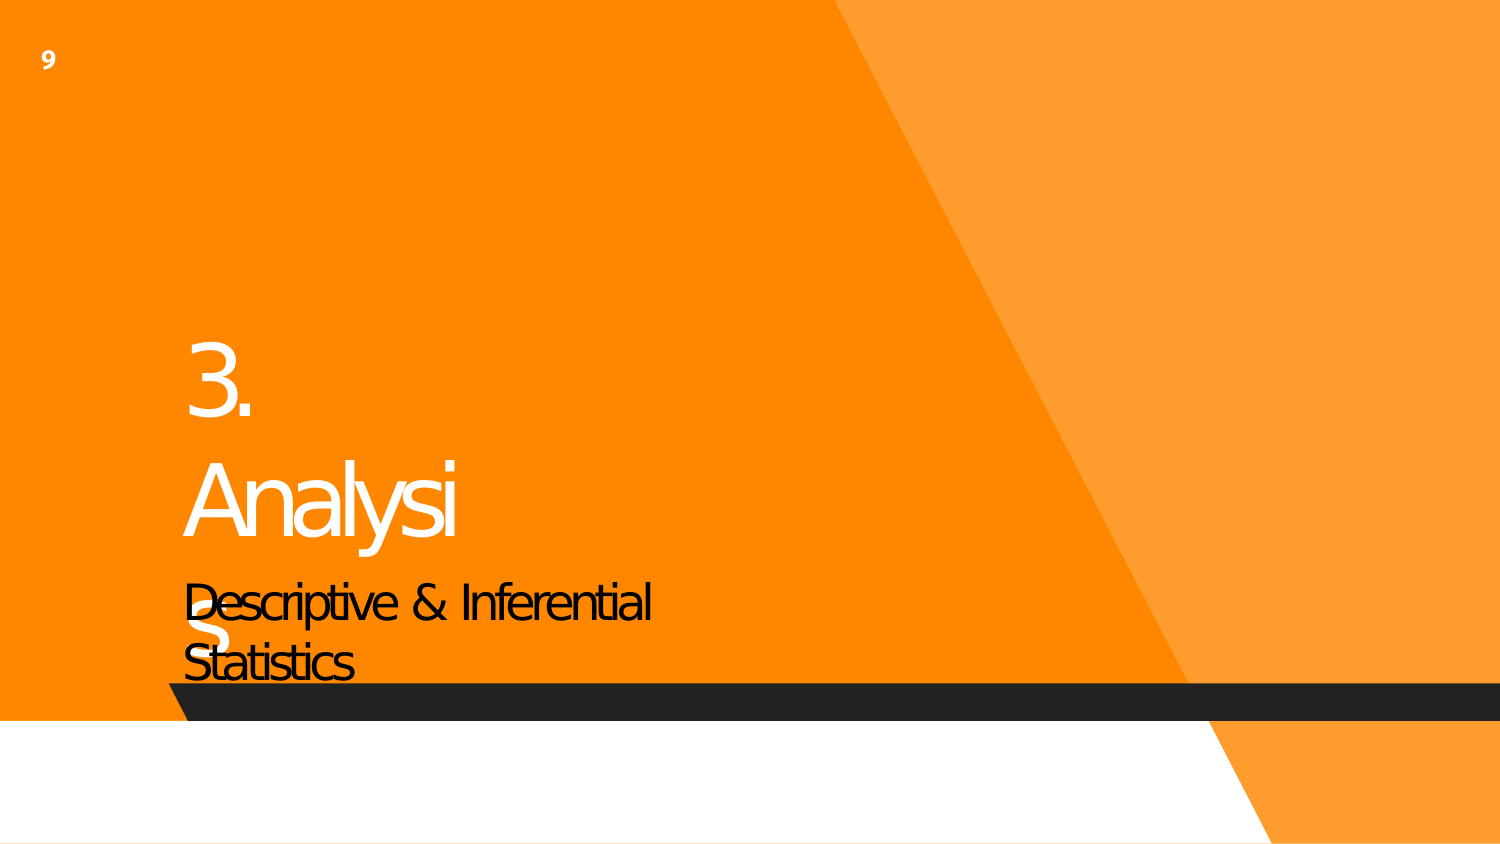

9
3.
Analysis
Descriptive & Inferential Statistics